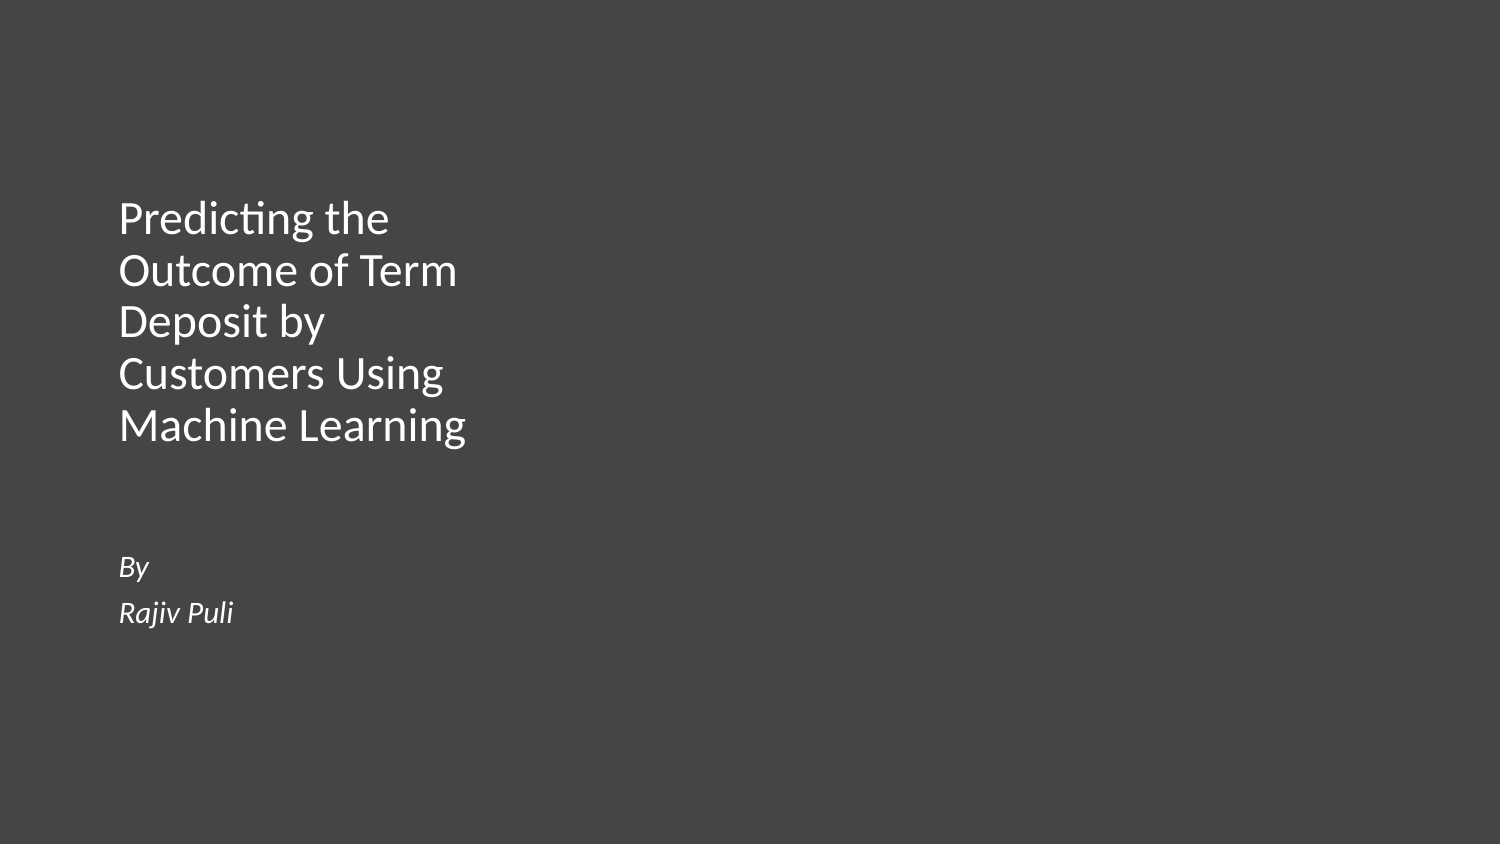

# Predicting the Outcome of Term Deposit by Customers Using Machine Learning

By
Rajiv Puli